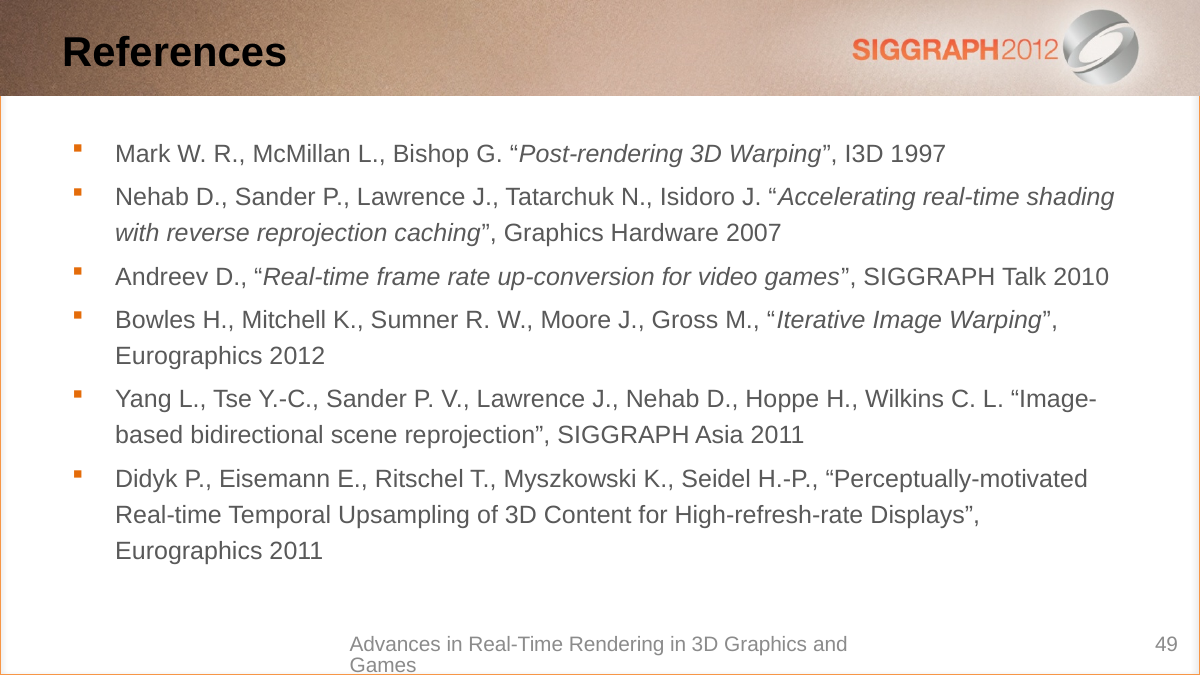

# References
Mark W. R., McMillan L., Bishop G. “Post-rendering 3D Warping”, I3D 1997
Nehab D., Sander P., Lawrence J., Tatarchuk N., Isidoro J. “Accelerating real-time shading with reverse reprojection caching”, Graphics Hardware 2007
Andreev D., “Real-time frame rate up-conversion for video games”, SIGGRAPH Talk 2010
Bowles H., Mitchell K., Sumner R. W., Moore J., Gross M., “Iterative Image Warping”, Eurographics 2012
Yang L., Tse Y.-C., Sander P. V., Lawrence J., Nehab D., Hoppe H., Wilkins C. L. “Image-based bidirectional scene reprojection”, SIGGRAPH Asia 2011
Didyk P., Eisemann E., Ritschel T., Myszkowski K., Seidel H.-P., “Perceptually-motivated Real-time Temporal Upsampling of 3D Content for High-refresh-rate Displays”, Eurographics 2011
Advances in Real-Time Rendering in 3D Graphics and Games
49